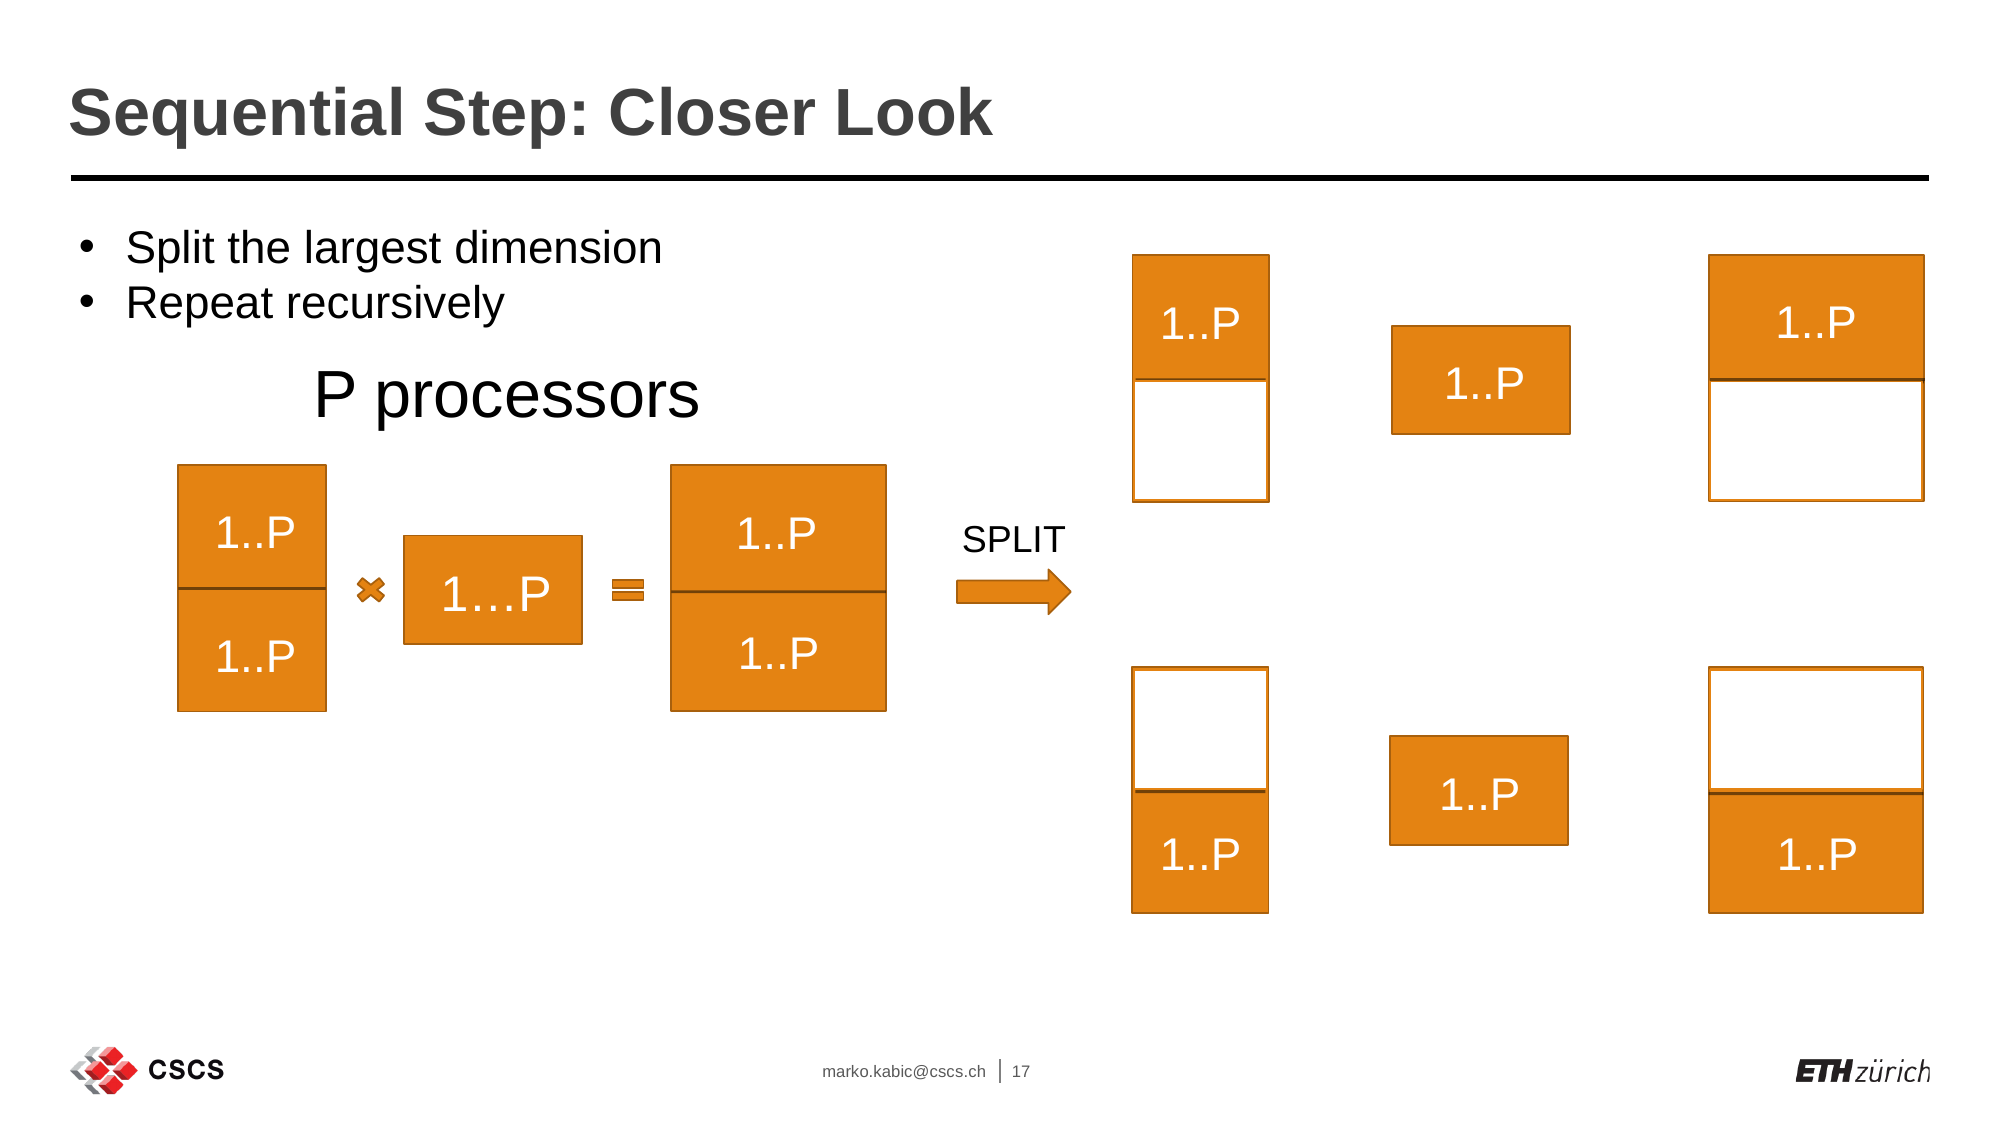

Sequential Step: Closer Look
Split the largest dimension
Repeat recursively

1..P
1..P

P processors
1..P

1..P
1..P
SPLIT

1…P

1..P
1..P

1..P
1..P
1..P
marko.kabic@cscs.ch
17